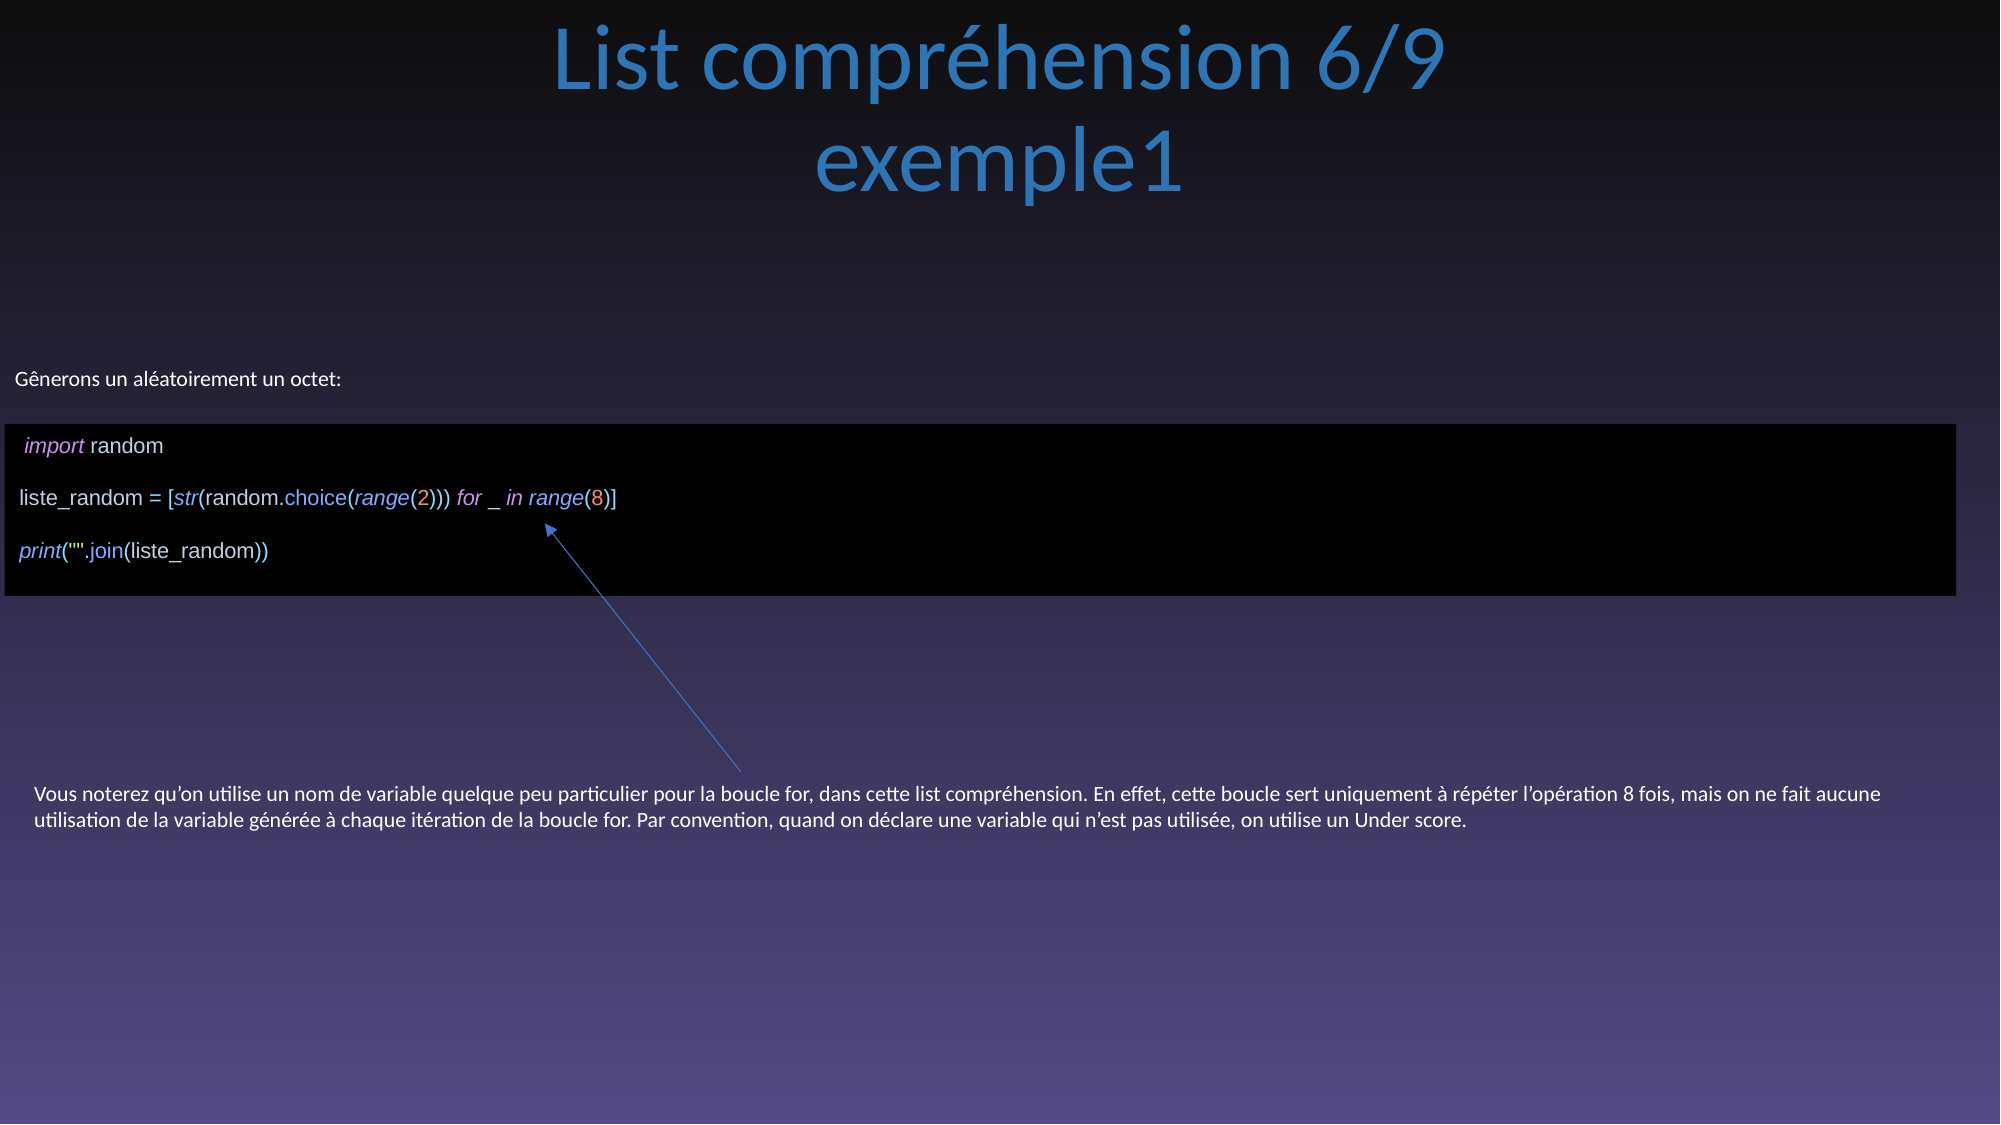

# List compréhension 6/9 exemple1
Gênerons un aléatoirement un octet:
 import random
liste_random = [str(random.choice(range(2))) for _ in range(8)]
print("".join(liste_random))

Vous noterez qu’on utilise un nom de variable quelque peu particulier pour la boucle for, dans cette list compréhension. En effet, cette boucle sert uniquement à répéter l’opération 8 fois, mais on ne fait aucune utilisation de la variable générée à chaque itération de la boucle for. Par convention, quand on déclare une variable qui n’est pas utilisée, on utilise un Under score.

262